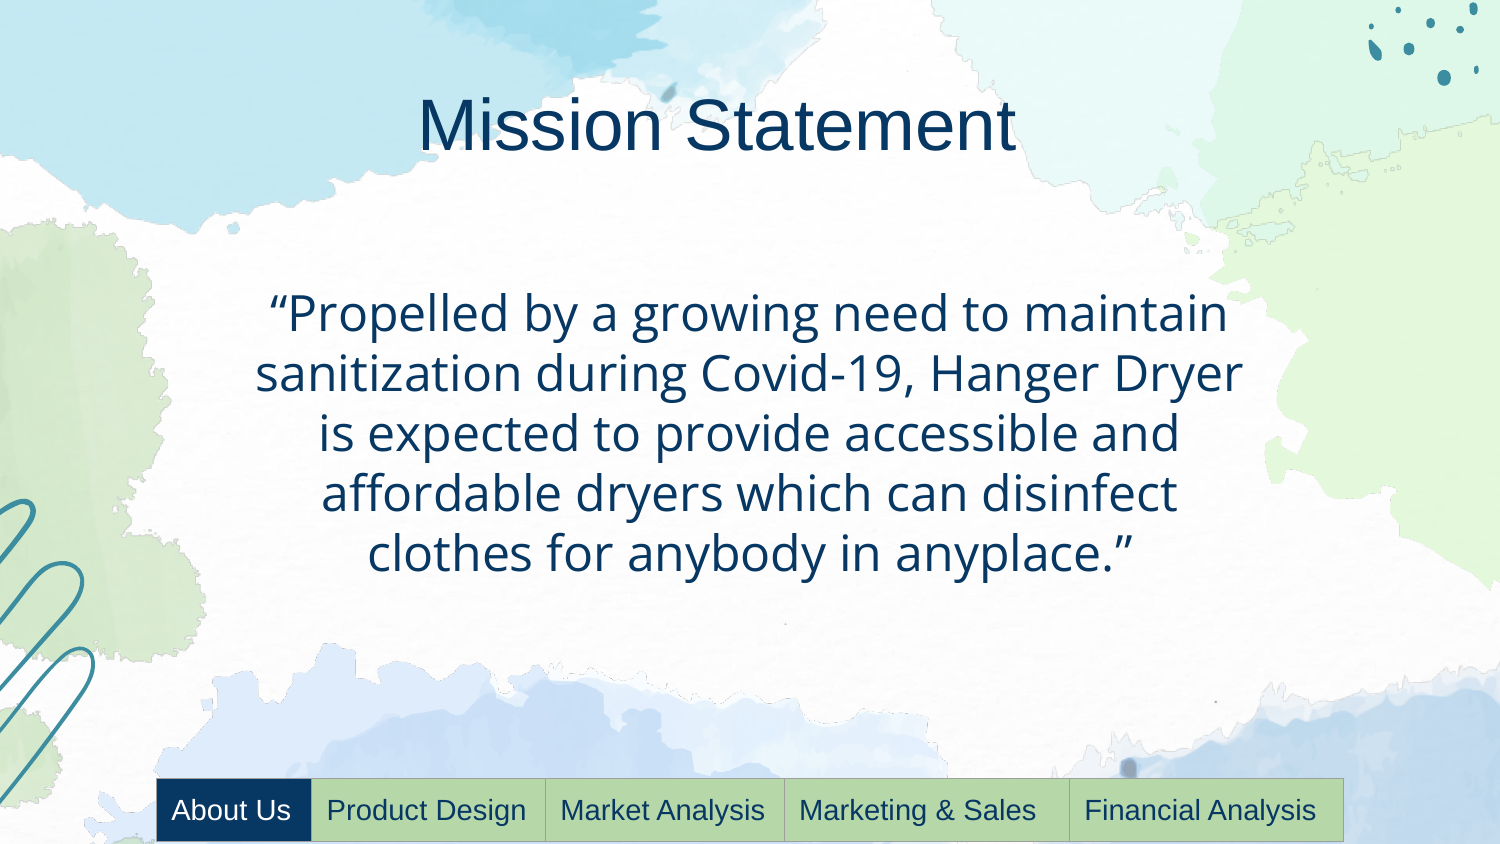

# Mission Statement
“Propelled by a growing need to maintain sanitization during Covid-19, Hanger Dryer is expected to provide accessible and affordable dryers which can disinfect clothes for anybody in anyplace.”

| About Us | Product Design | Market Analysis | Marketing & Sales | Financial Analysis |
| --- | --- | --- | --- | --- |